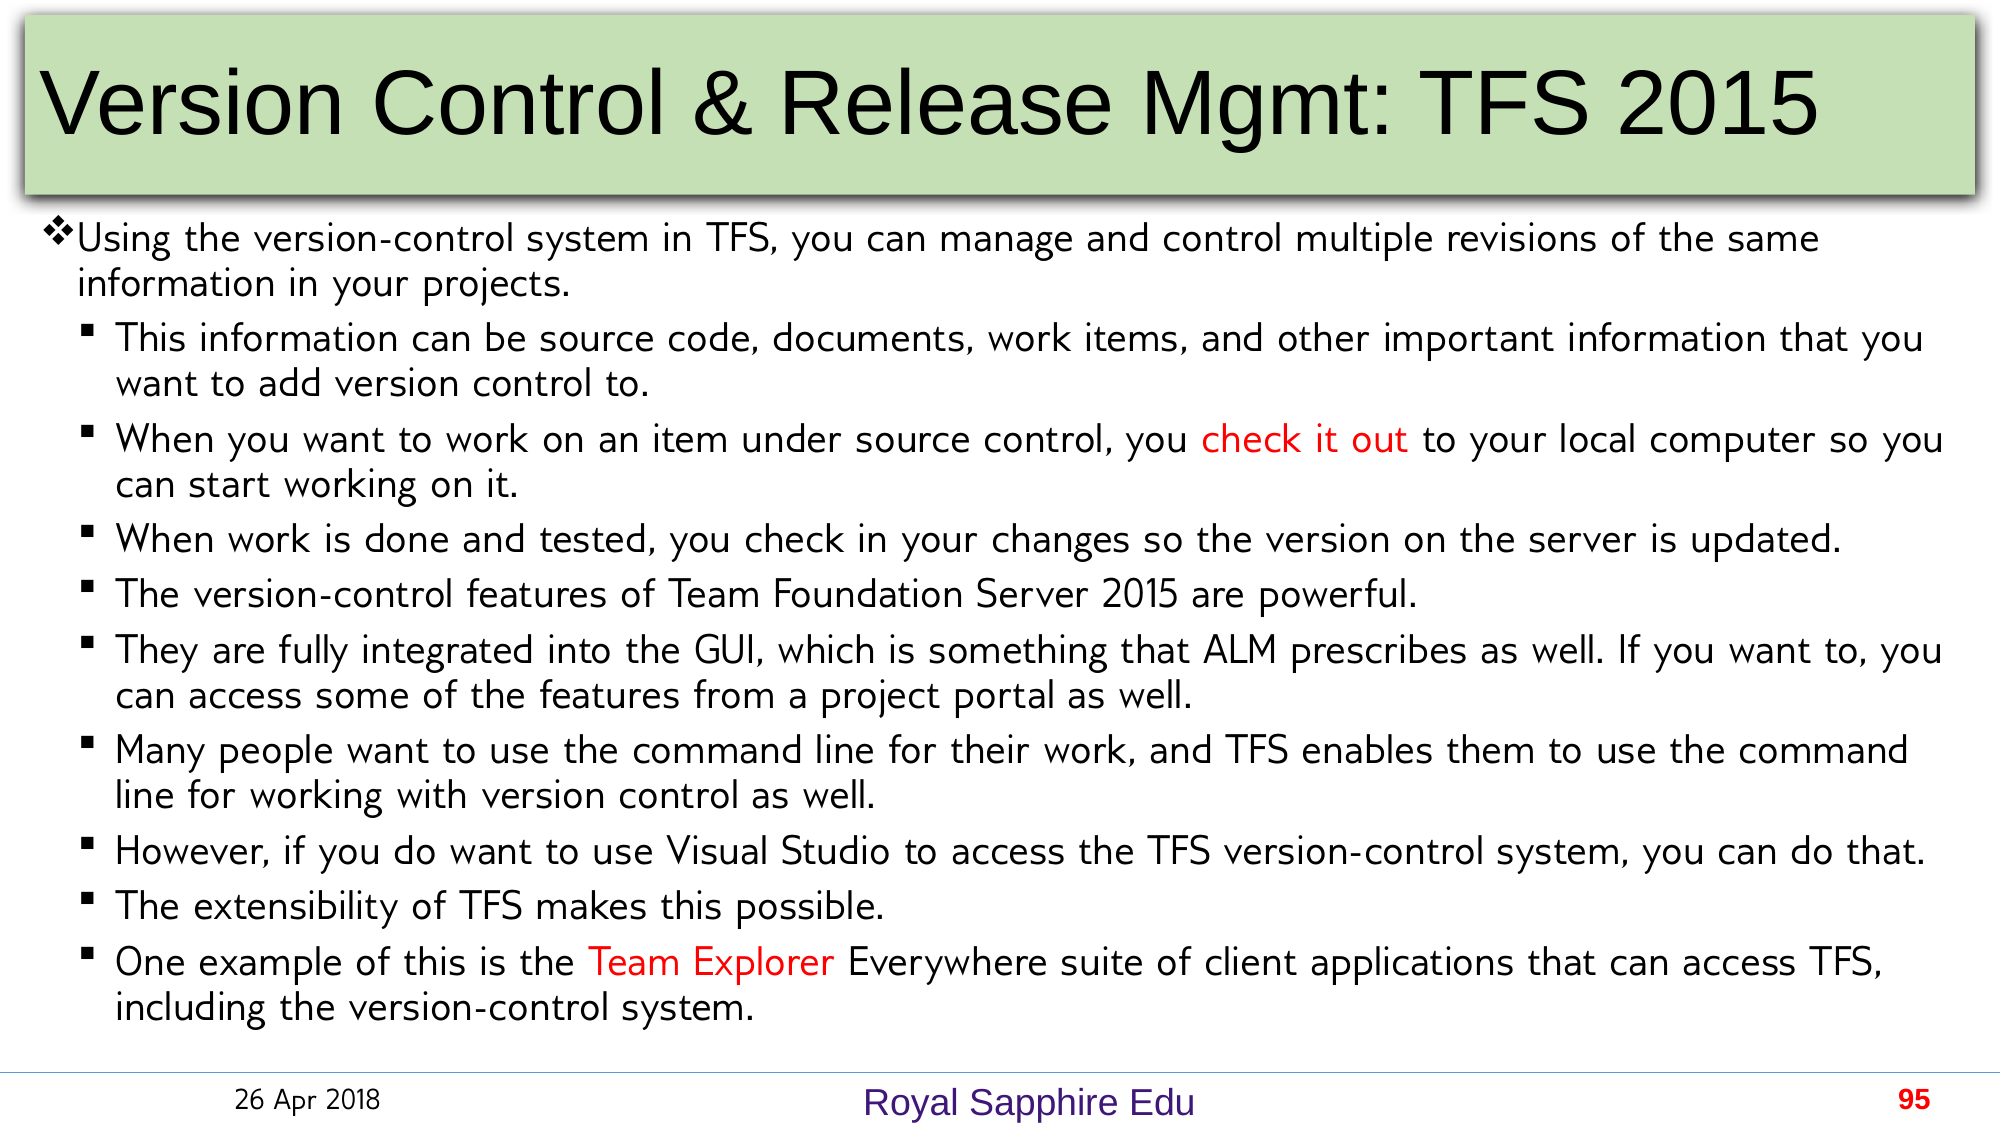

# Version Control & Release Mgmt: TFS 2015
Using the version-control system in TFS, you can manage and control multiple revisions of the same information in your projects.
This information can be source code, documents, work items, and other important information that you want to add version control to.
When you want to work on an item under source control, you check it out to your local computer so you can start working on it.
When work is done and tested, you check in your changes so the version on the server is updated.
The version-control features of Team Foundation Server 2015 are powerful.
They are fully integrated into the GUI, which is something that ALM prescribes as well. If you want to, you can access some of the features from a project portal as well.
Many people want to use the command line for their work, and TFS enables them to use the command line for working with version control as well.
However, if you do want to use Visual Studio to access the TFS version-control system, you can do that.
The extensibility of TFS makes this possible.
One example of this is the Team Explorer Everywhere suite of client applications that can access TFS, including the version-control system.
26 Apr 2018
95